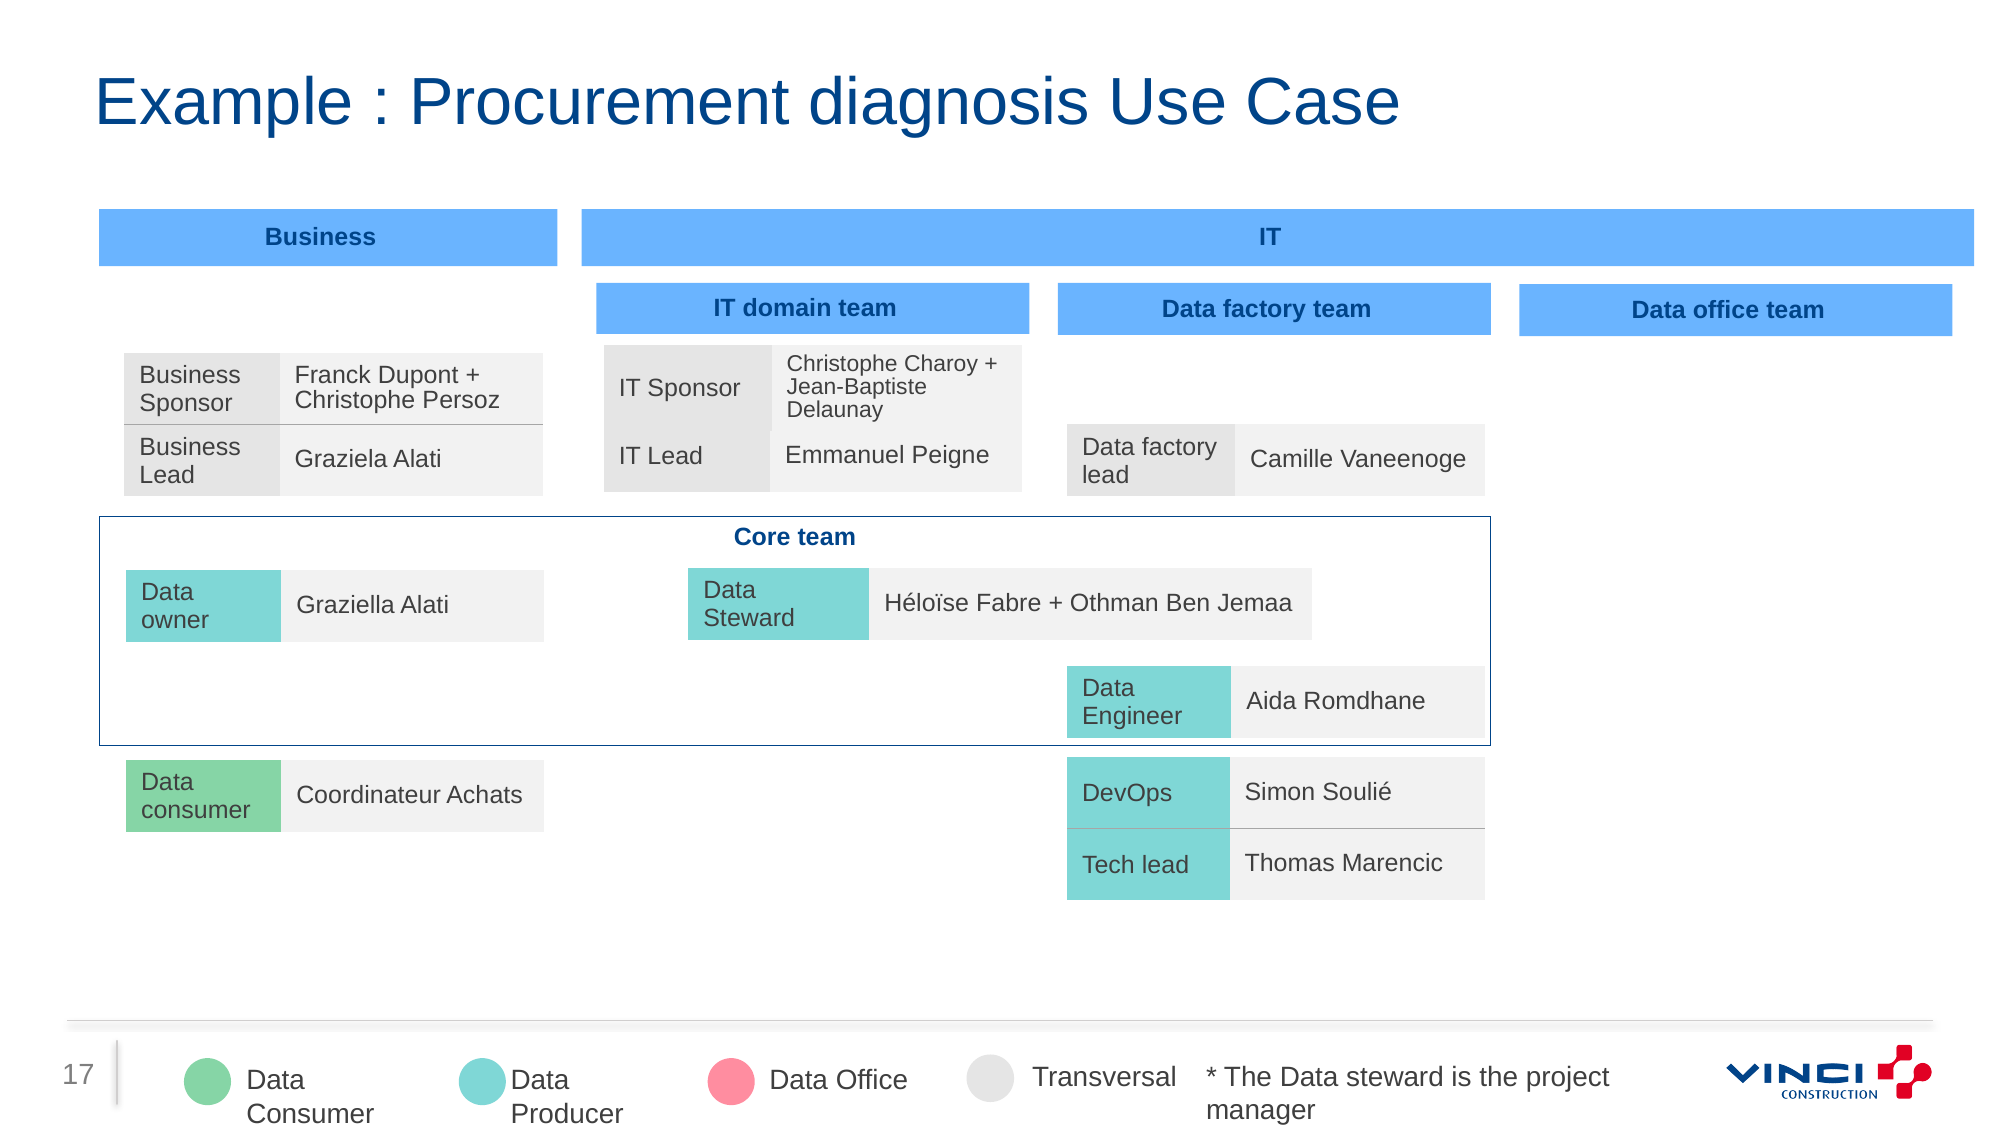

# Example : Procurement diagnosis Use Case
Business
IT
IT domain team
Data factory team
Data office team
| IT Sponsor | Christophe Charoy + Jean-Baptiste Delaunay |
| --- | --- |
| Business Sponsor | Franck Dupont + Christophe Persoz |
| --- | --- |
| Business Lead | Graziela Alati |
| IT Lead | Emmanuel Peigne |
| --- | --- |
| Data factory lead | Camille Vaneenoge |
| --- | --- |
Core team
| Data Steward | Héloïse Fabre + Othman Ben Jemaa |
| --- | --- |
| Data owner | Graziella Alati |
| --- | --- |
| Data Engineer | Aida Romdhane |
| --- | --- |
| DevOps | Simon Soulié |
| --- | --- |
| Tech lead | Thomas Marencic |
| Data consumer | Coordinateur Achats |
| --- | --- |
* The Data steward is the project manager
Transversal

Data Consumer

Data Producer

Data Office